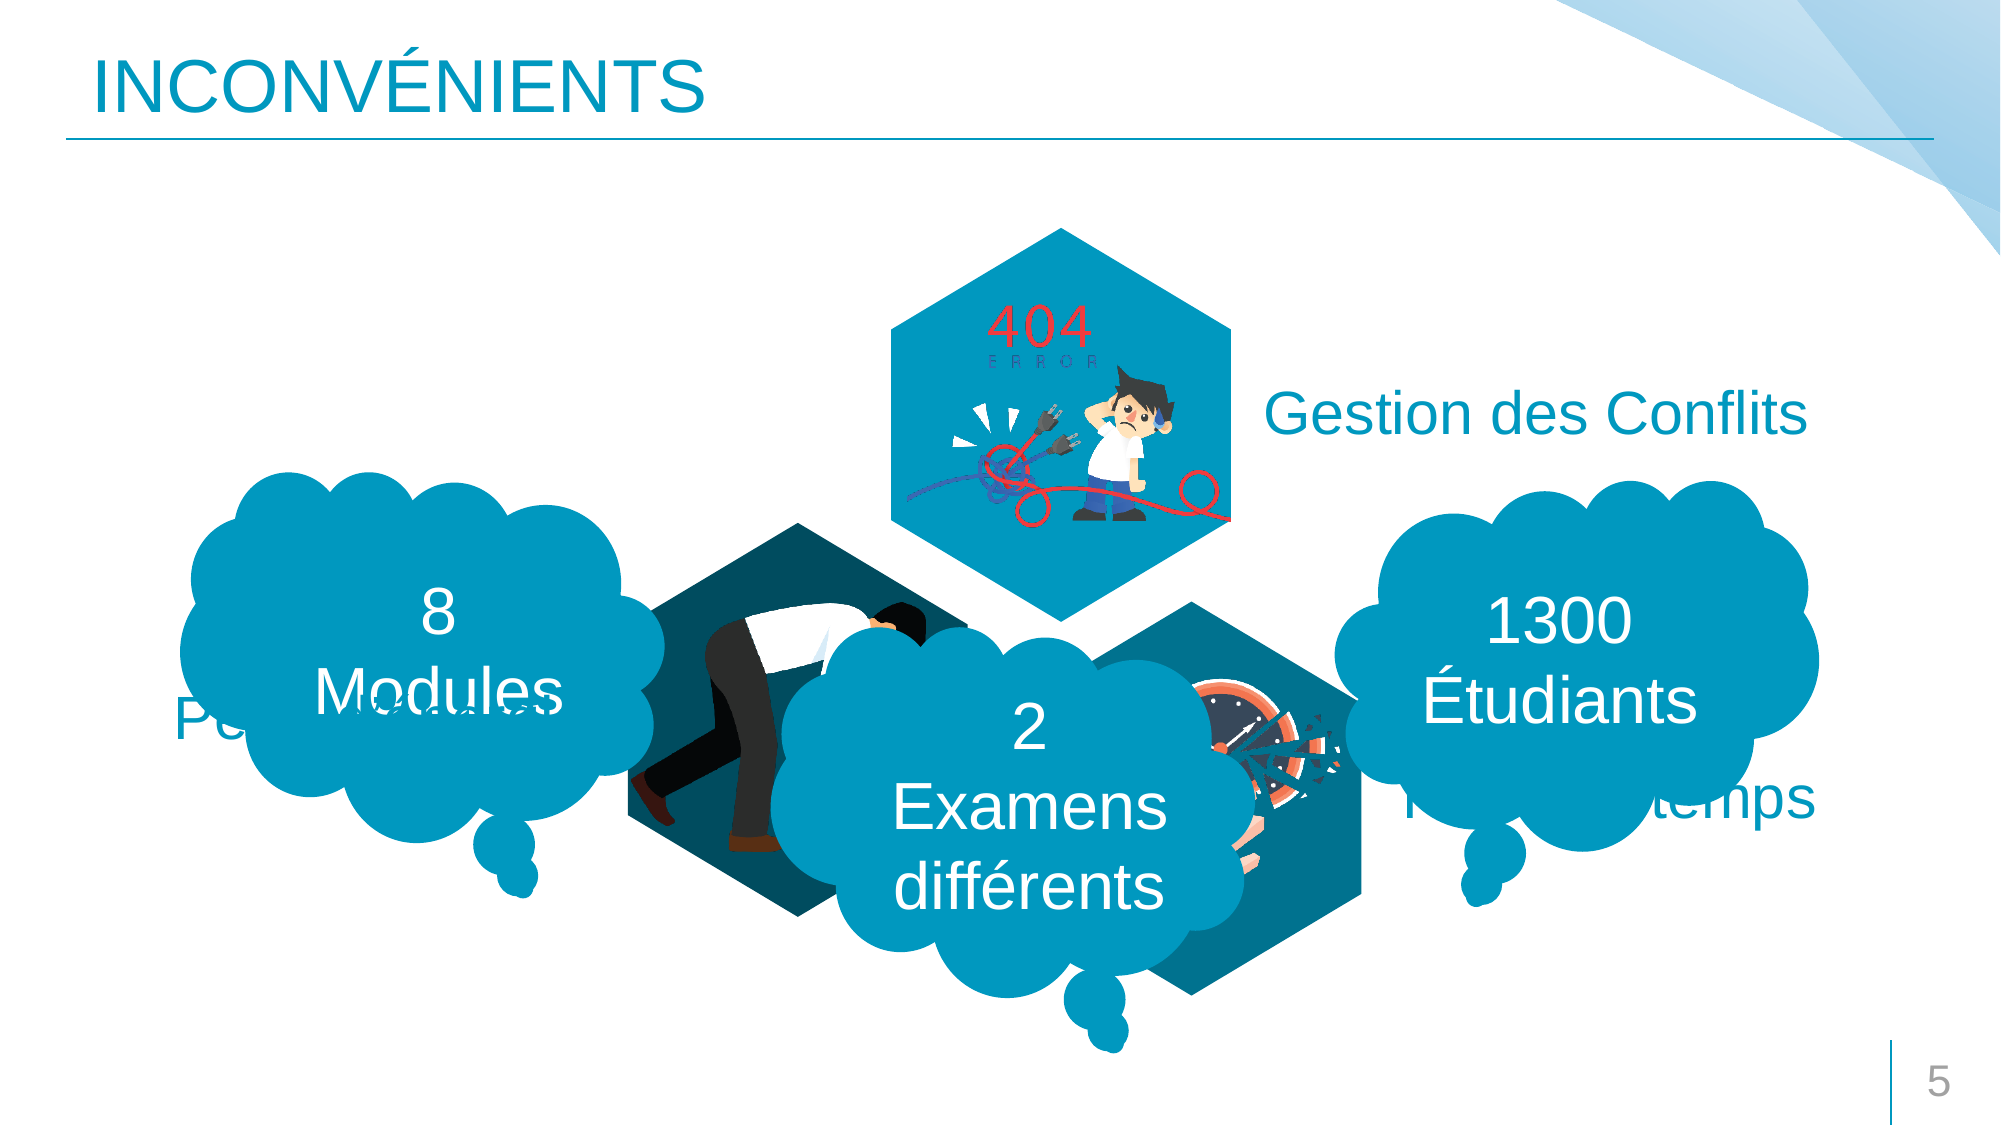

# INCONVÉNIENTS
Gestion des Conflits
Perte d’énergie
Perte de temps
5